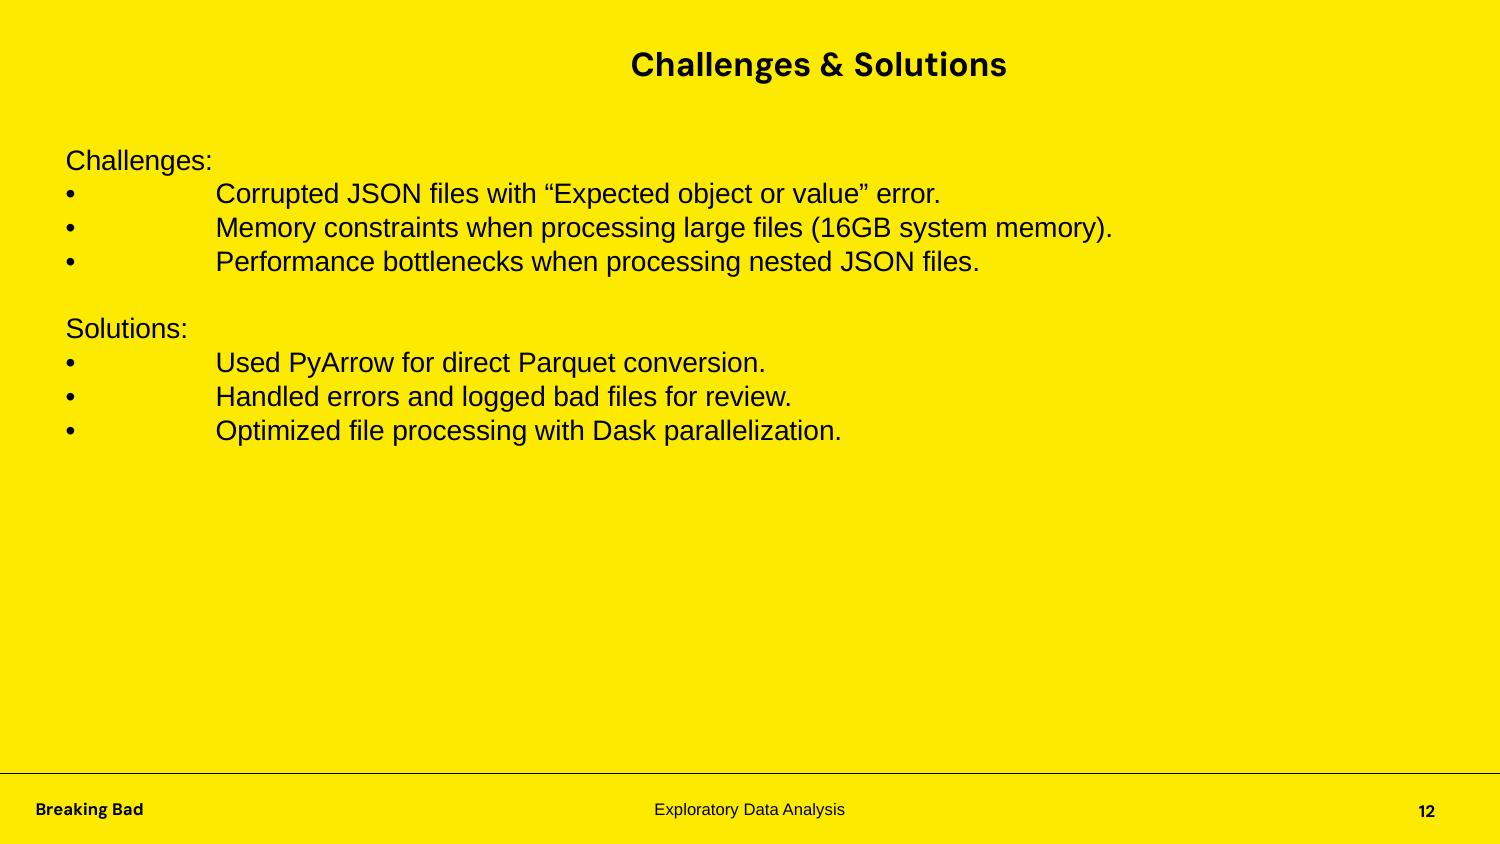

Challenges & Solutions
Challenges:
•	Corrupted JSON files with “Expected object or value” error.
•	Memory constraints when processing large files (16GB system memory).
•	Performance bottlenecks when processing nested JSON files.

Solutions:
•	Used PyArrow for direct Parquet conversion.
•	Handled errors and logged bad files for review.
•	Optimized file processing with Dask parallelization.

Breaking Bad
Exploratory Data Analysis
12